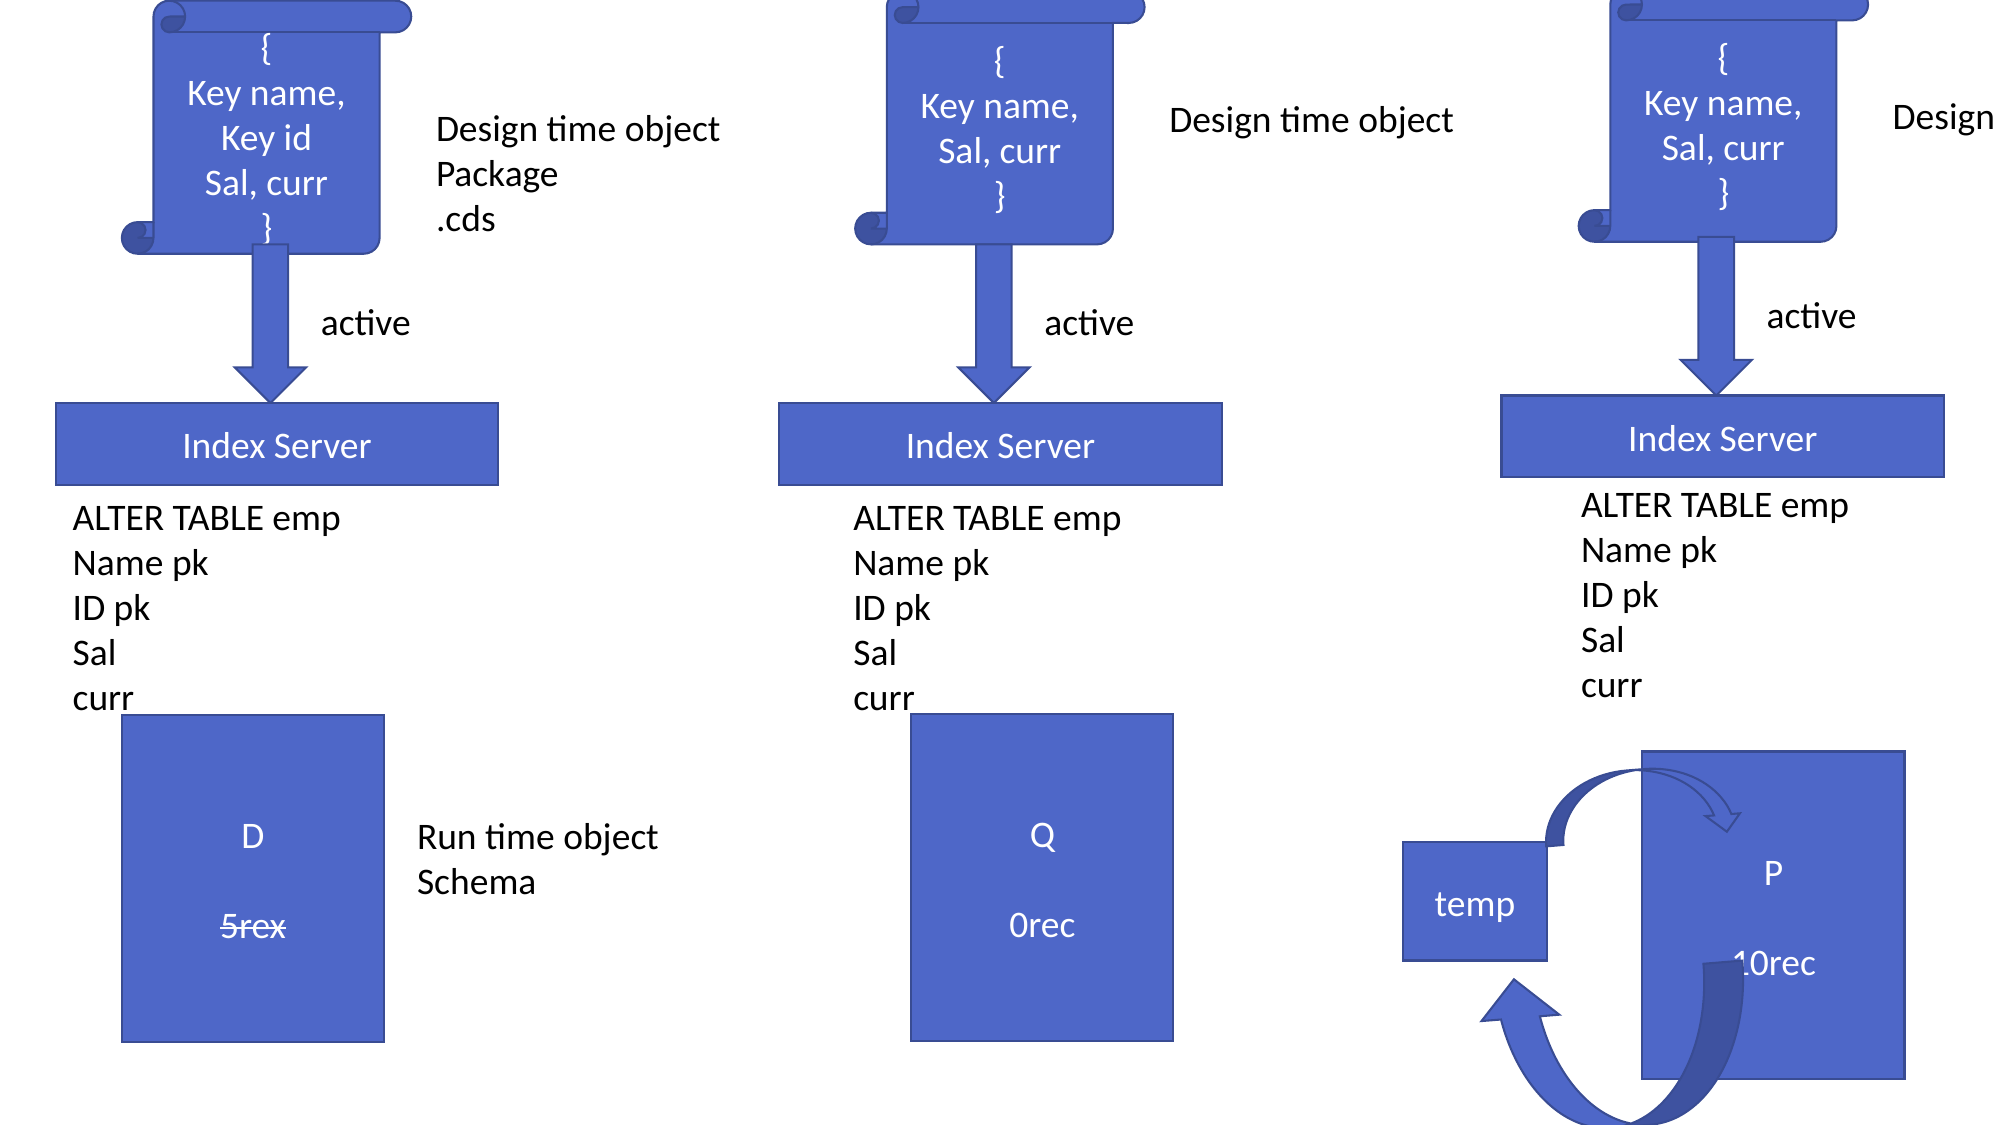

{
Key name,
Sal, curr
}
{
Key name,
Sal, curr
}
{
Key name,
Key id
Sal, curr
}
Design time object
Design time object
Design time object
Package
.cds

active
active
active
Index Server
Index Server
Index Server
ALTER TABLE emp
Name pk
ID pk
Sal
curr
ALTER TABLE emp
Name pk
ID pk
Sal
curr
ALTER TABLE emp
Name pk
ID pk
Sal
curr

Q

0rec
D

5rex
P

10rec
Run time object
Schema
temp